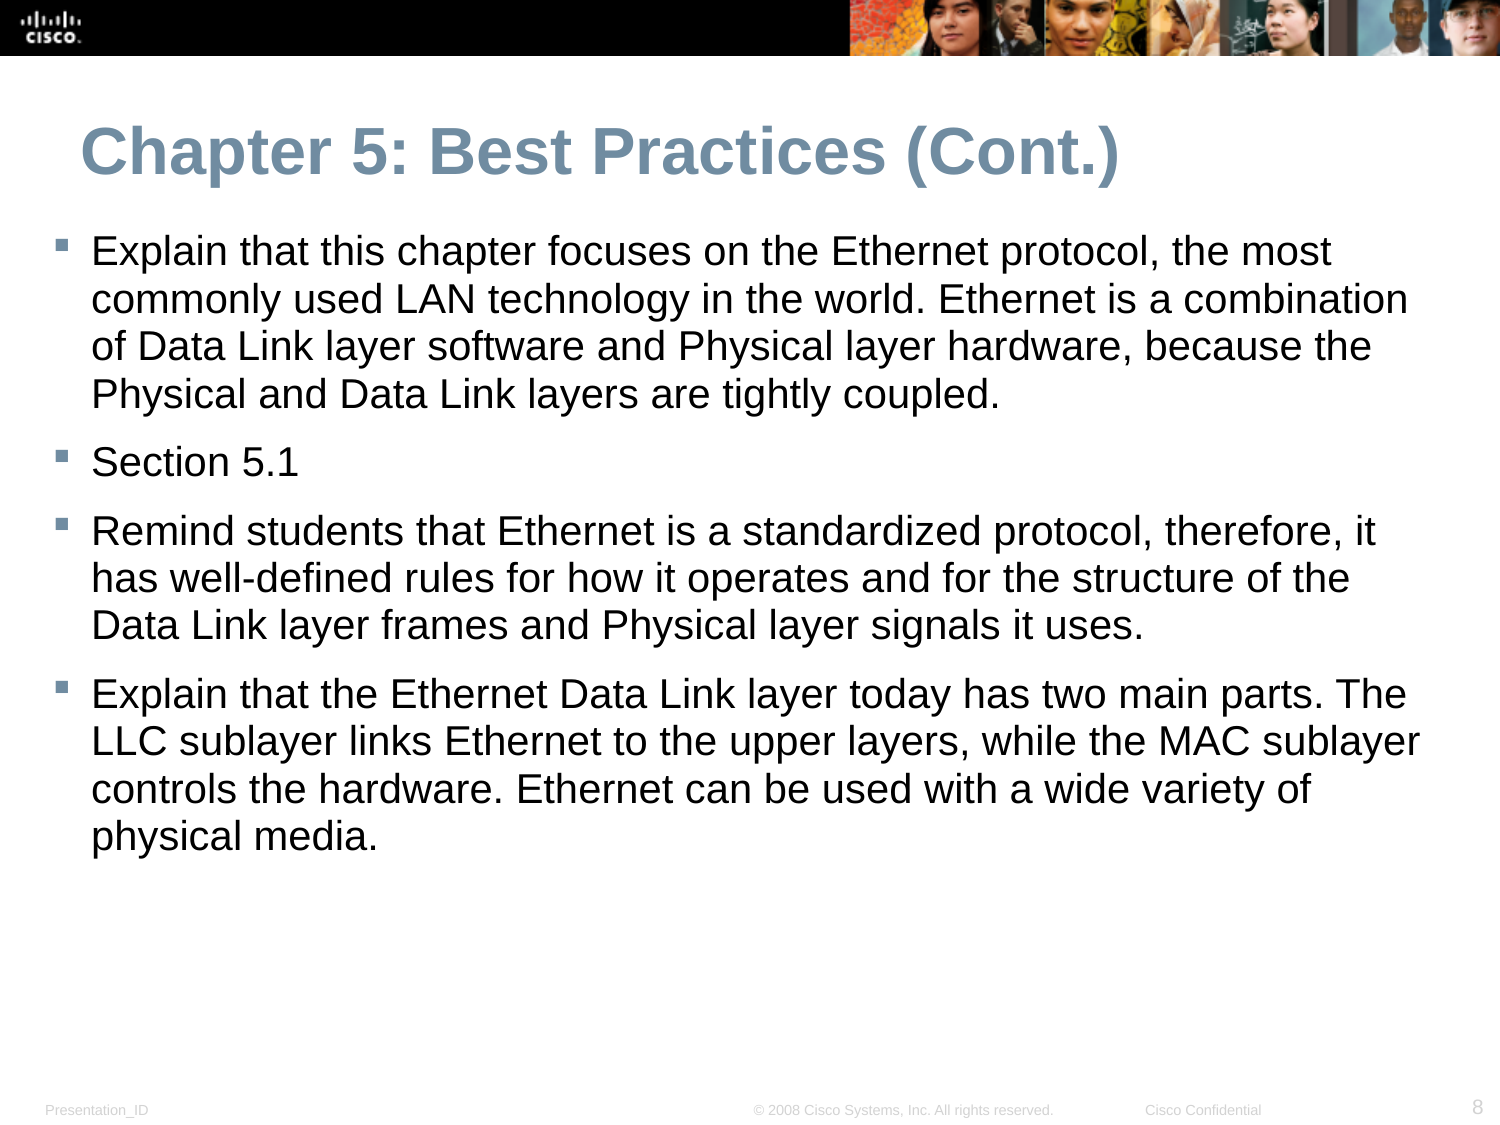

Chapter 5: Best Practices (Cont.)
Explain that this chapter focuses on the Ethernet protocol, the most commonly used LAN technology in the world. Ethernet is a combination of Data Link layer software and Physical layer hardware, because the Physical and Data Link layers are tightly coupled.
Section 5.1
Remind students that Ethernet is a standardized protocol, therefore, it has well-defined rules for how it operates and for the structure of the Data Link layer frames and Physical layer signals it uses.
Explain that the Ethernet Data Link layer today has two main parts. The LLC sublayer links Ethernet to the upper layers, while the MAC sublayer controls the hardware. Ethernet can be used with a wide variety of physical media.